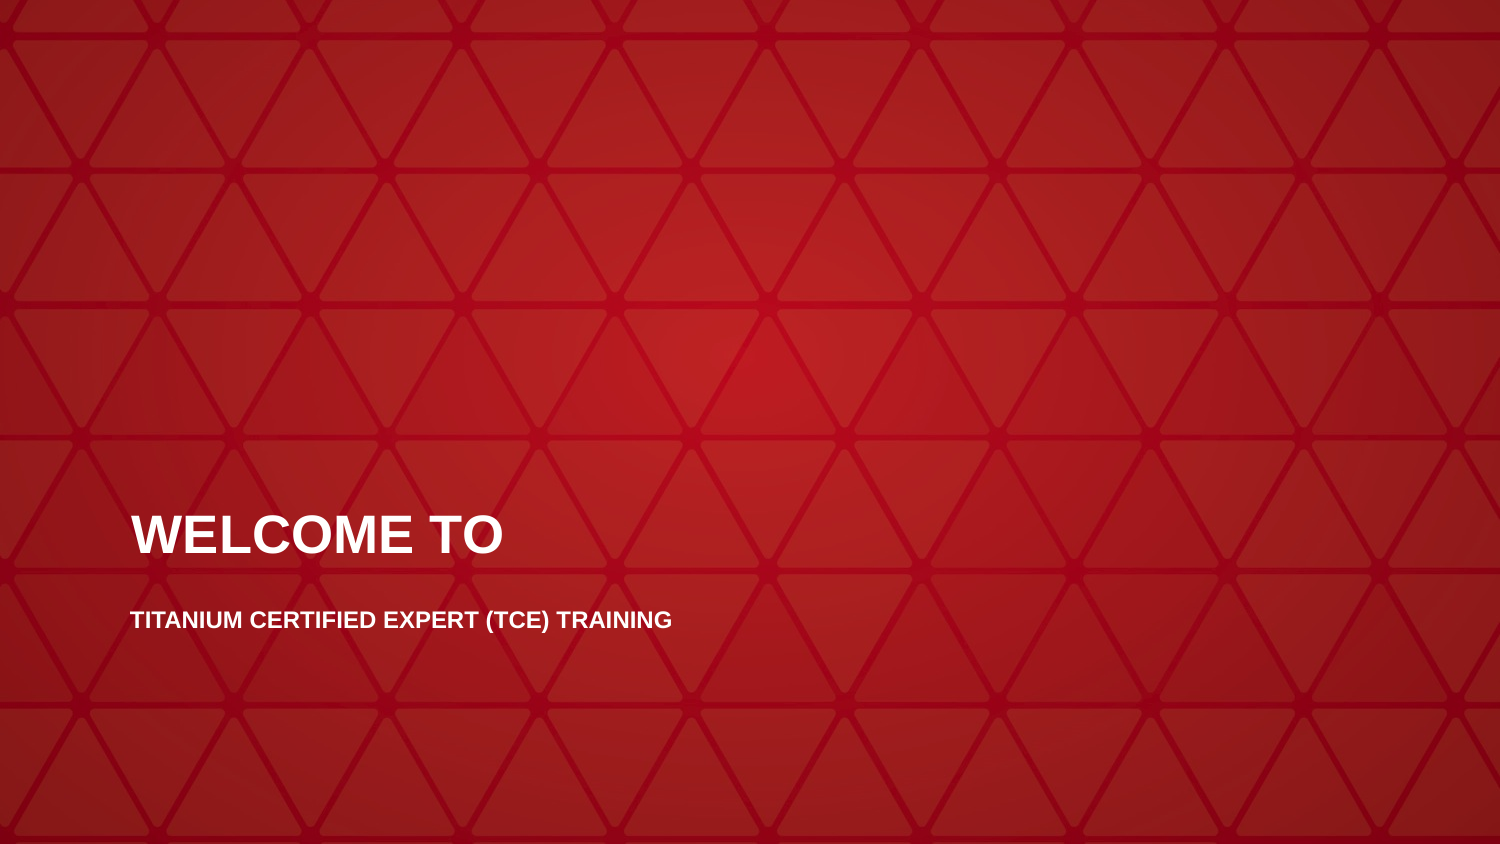

# WELCOME TO
Titanium Certified Expert (TCE) Training